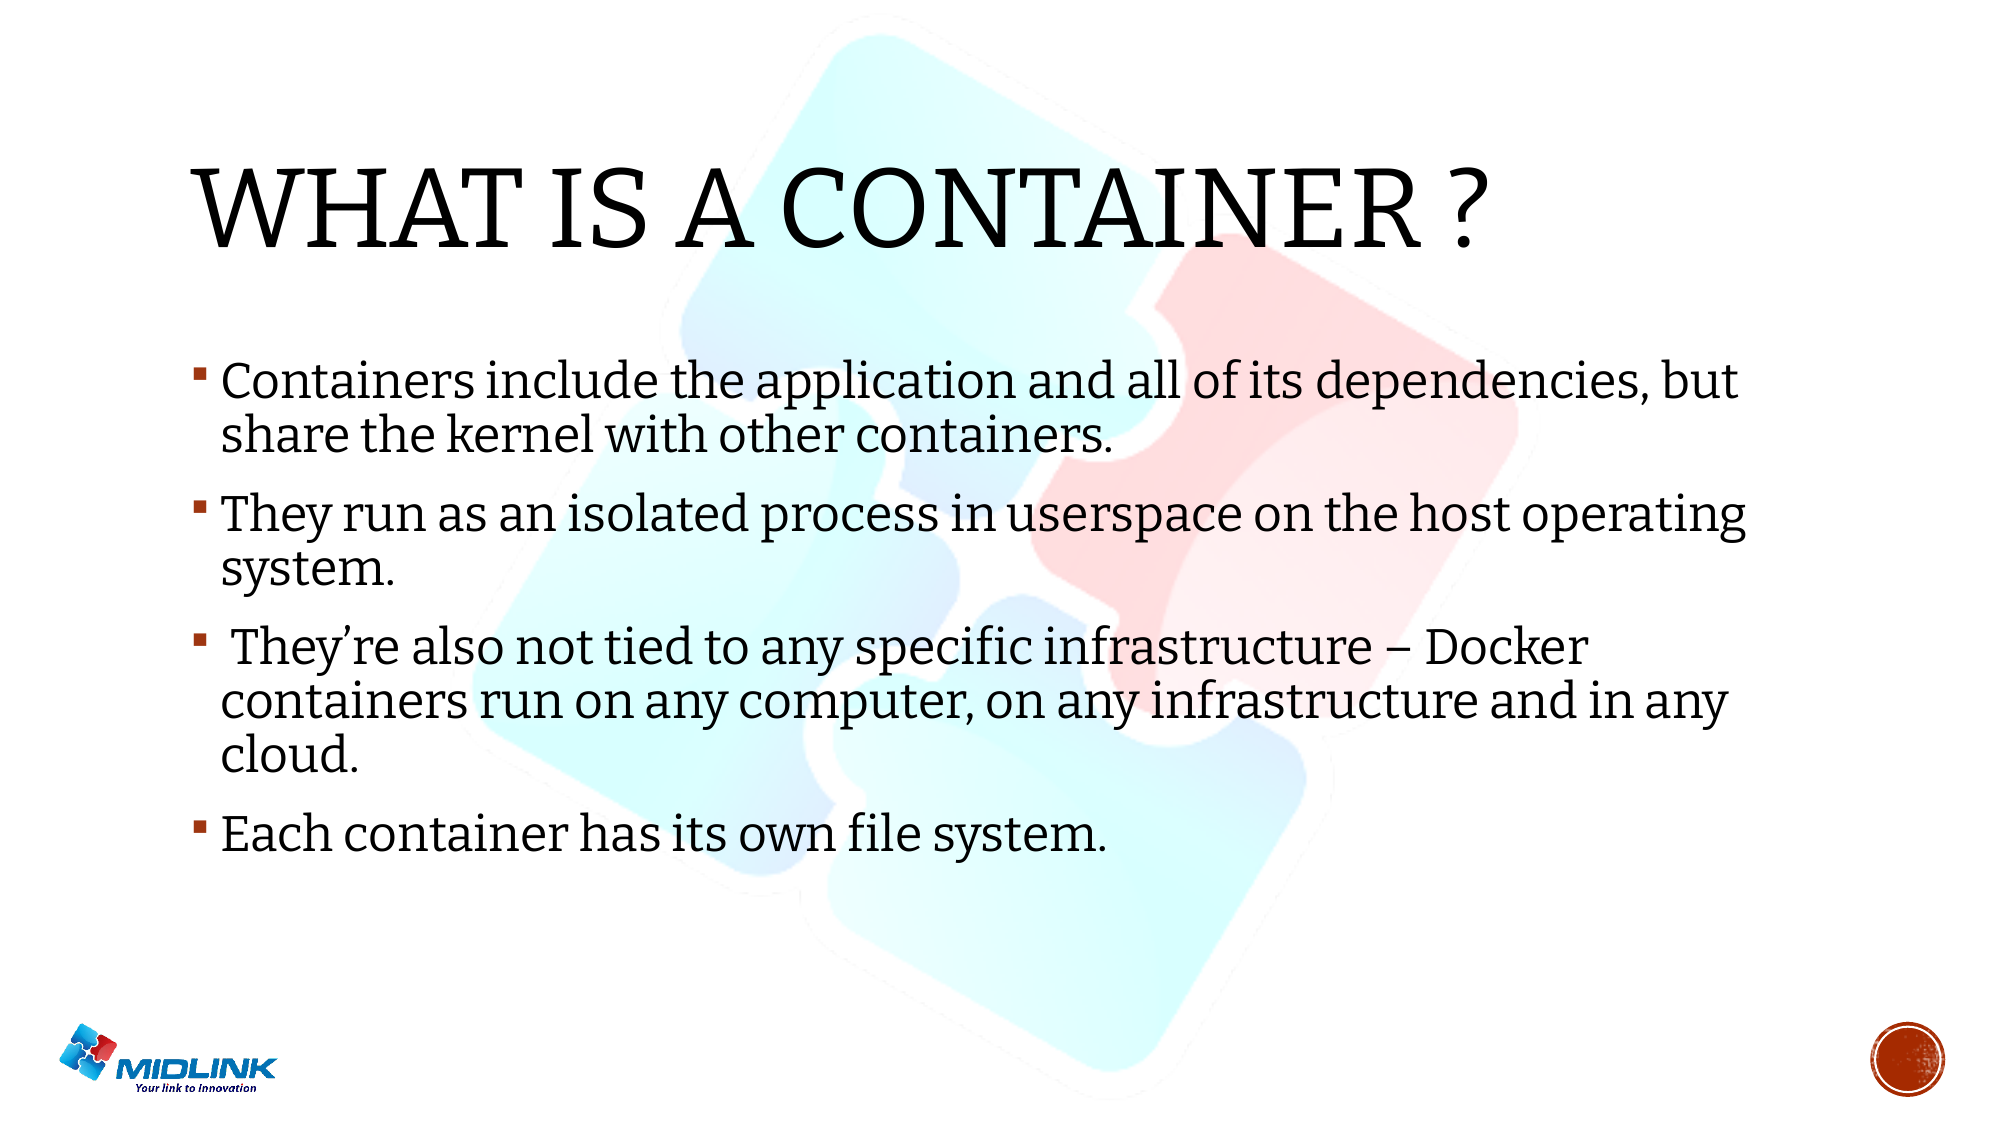

# What is a container ?
Containers include the application and all of its dependencies, but share the kernel with other containers.
They run as an isolated process in userspace on the host operating system.
 They’re also not tied to any specific infrastructure – Docker containers run on any computer, on any infrastructure and in any cloud.
Each container has its own file system.